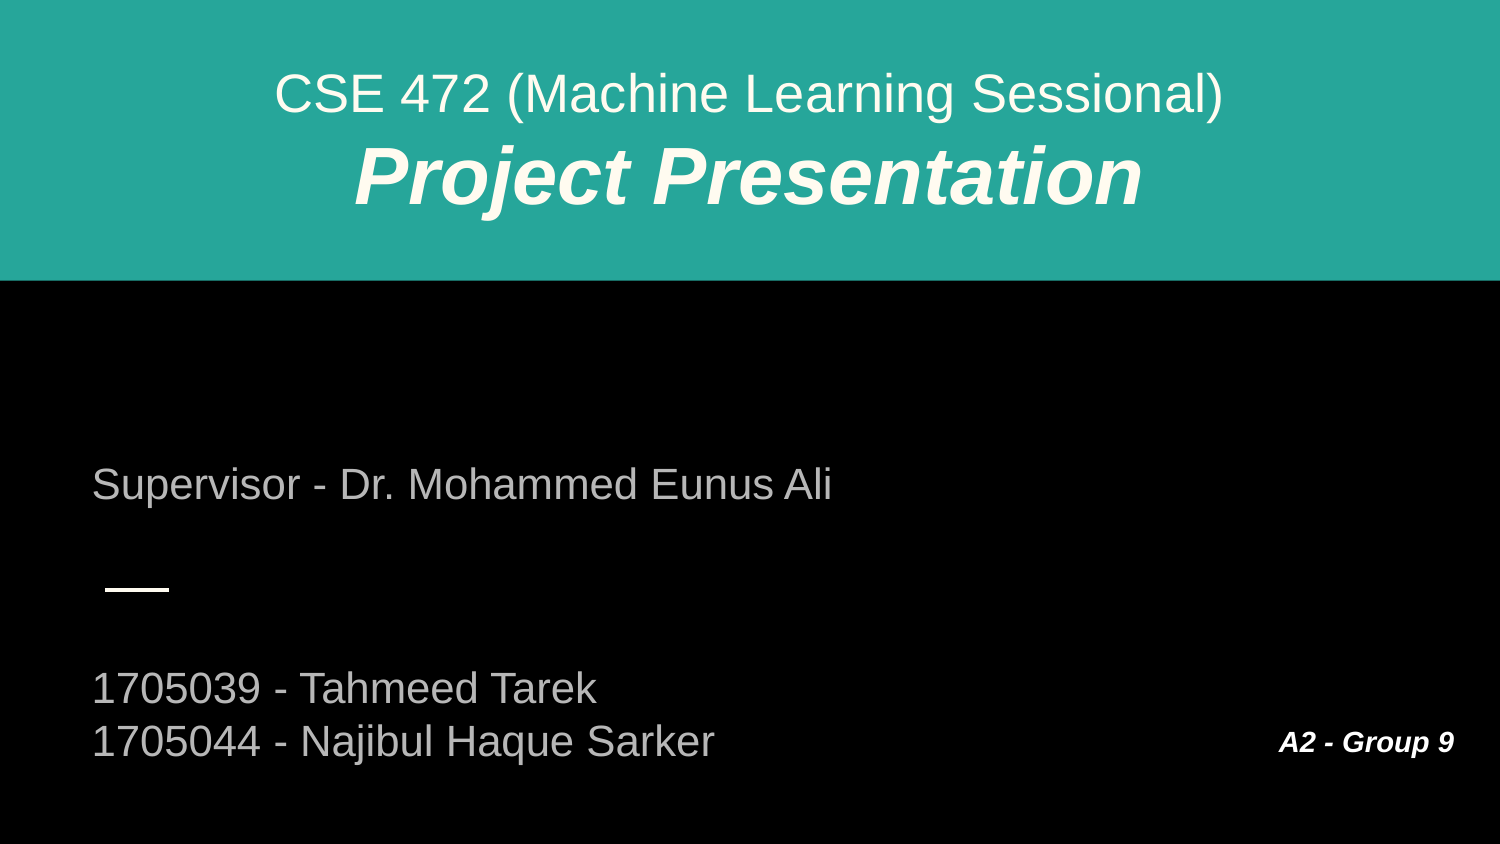

# CSE 472 (Machine Learning Sessional)
Project Presentation
Supervisor - Dr. Mohammed Eunus Ali
1705039 - Tahmeed Tarek
1705044 - Najibul Haque Sarker
A2 - Group 9